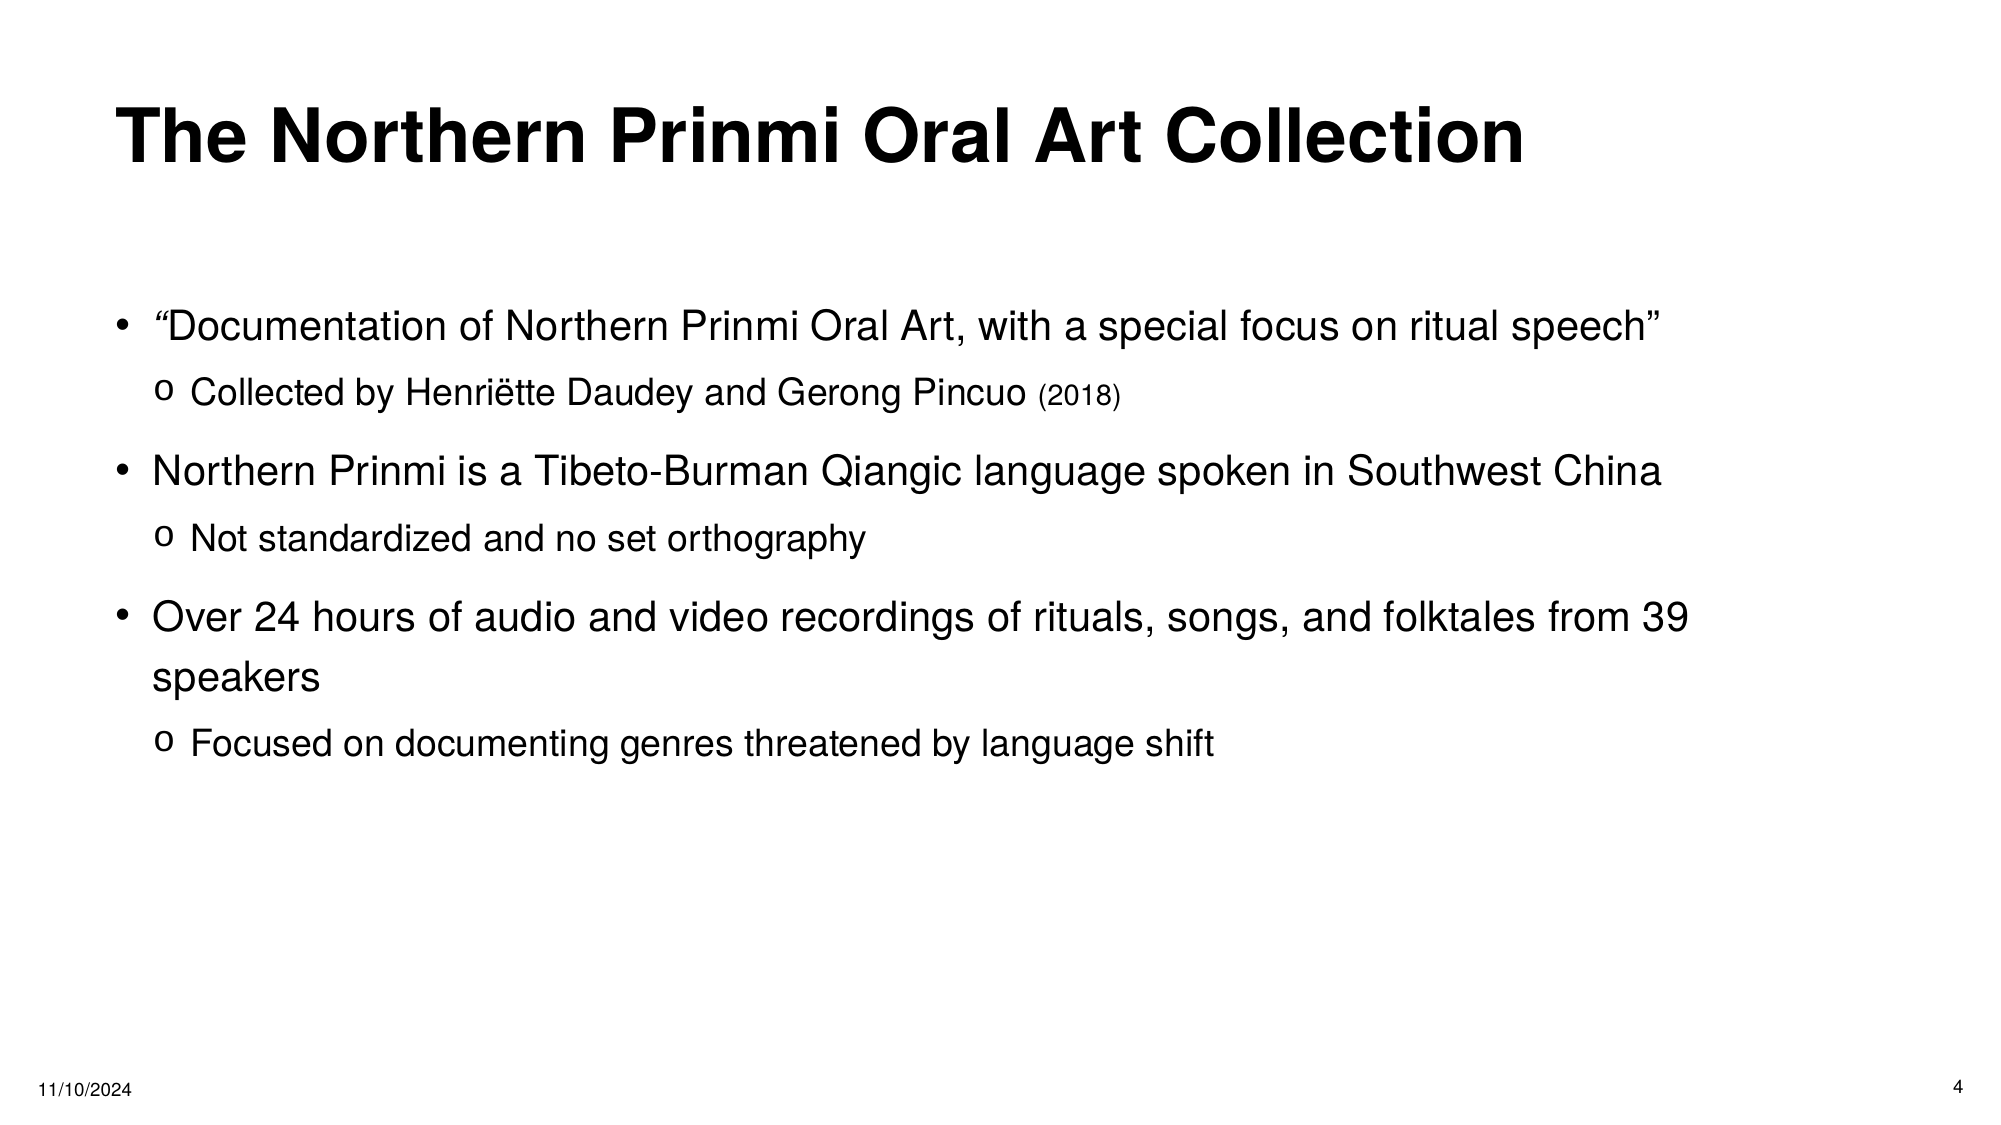

# The Northern Prinmi Oral Art Collection
“Documentation of Northern Prinmi Oral Art, with a special focus on ritual speech”
Collected by Henriëtte Daudey and Gerong Pincuo (2018)
Northern Prinmi is a Tibeto-Burman Qiangic language spoken in Southwest China
Not standardized and no set orthography
Over 24 hours of audio and video recordings of rituals, songs, and folktales from 39 speakers
Focused on documenting genres threatened by language shift
11/10/2024
4